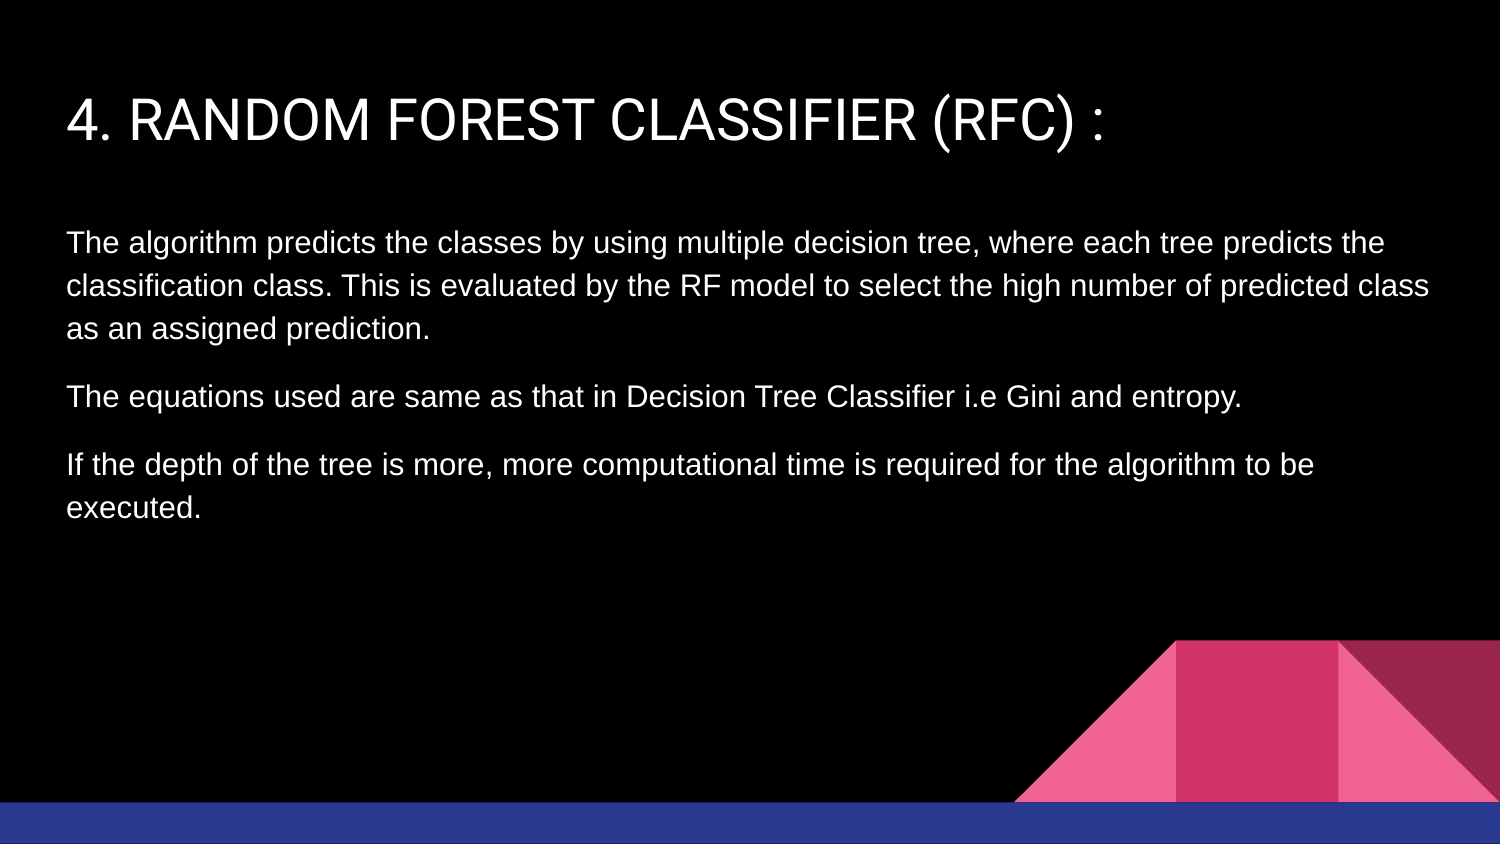

# 4. RANDOM FOREST CLASSIFIER (RFC) :
The algorithm predicts the classes by using multiple decision tree, where each tree predicts the classification class. This is evaluated by the RF model to select the high number of predicted class as an assigned prediction.
The equations used are same as that in Decision Tree Classifier i.e Gini and entropy.
If the depth of the tree is more, more computational time is required for the algorithm to be executed.